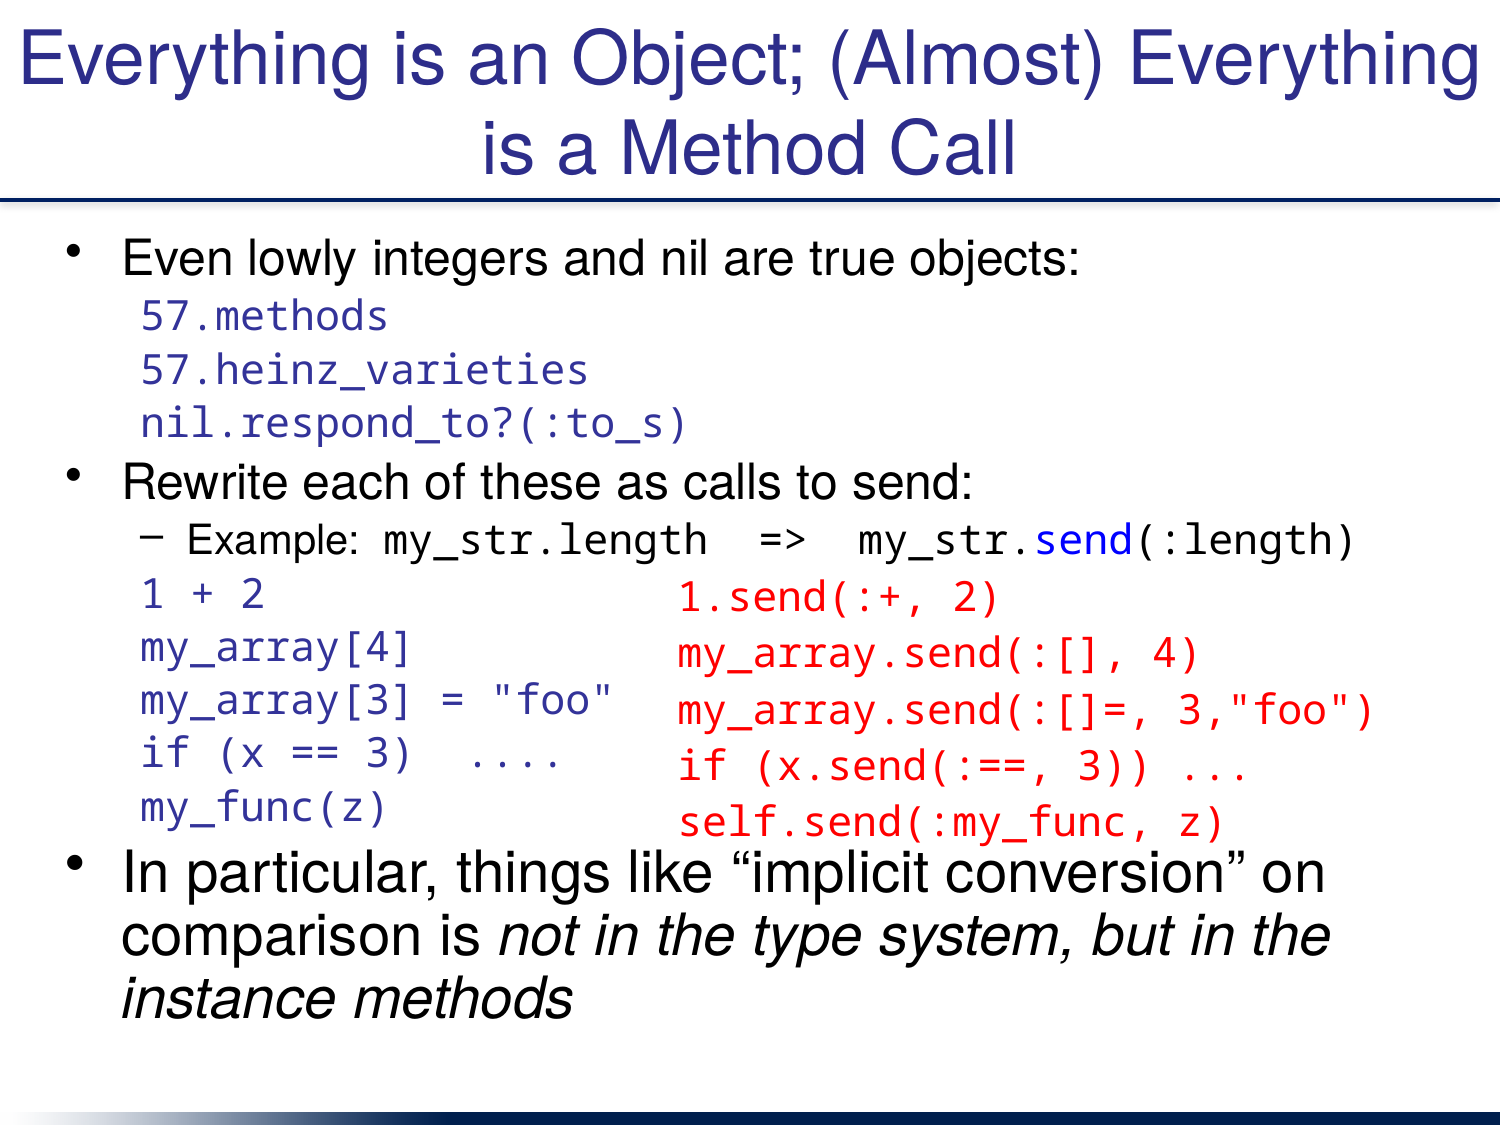

# Everything is an Object; (Almost) Everything is a Method Call
Even lowly integers and nil are true objects:
57.methods
57.heinz_varieties
nil.respond_to?(:to_s)
Rewrite each of these as calls to send:
Example:  my_str.length  =>  my_str.send(:length)
1 + 2
my_array[4]
my_array[3] = "foo"
if (x == 3)  ....
my_func(z)
In particular, things like “implicit conversion” on comparison is not in the type system, but in the instance methods

1.send(:+, 2)
my_array.send(:[], 4)
my_array.send(:[]=, 3,"foo")
if (x.send(:==, 3)) ...
self.send(:my_func, z)